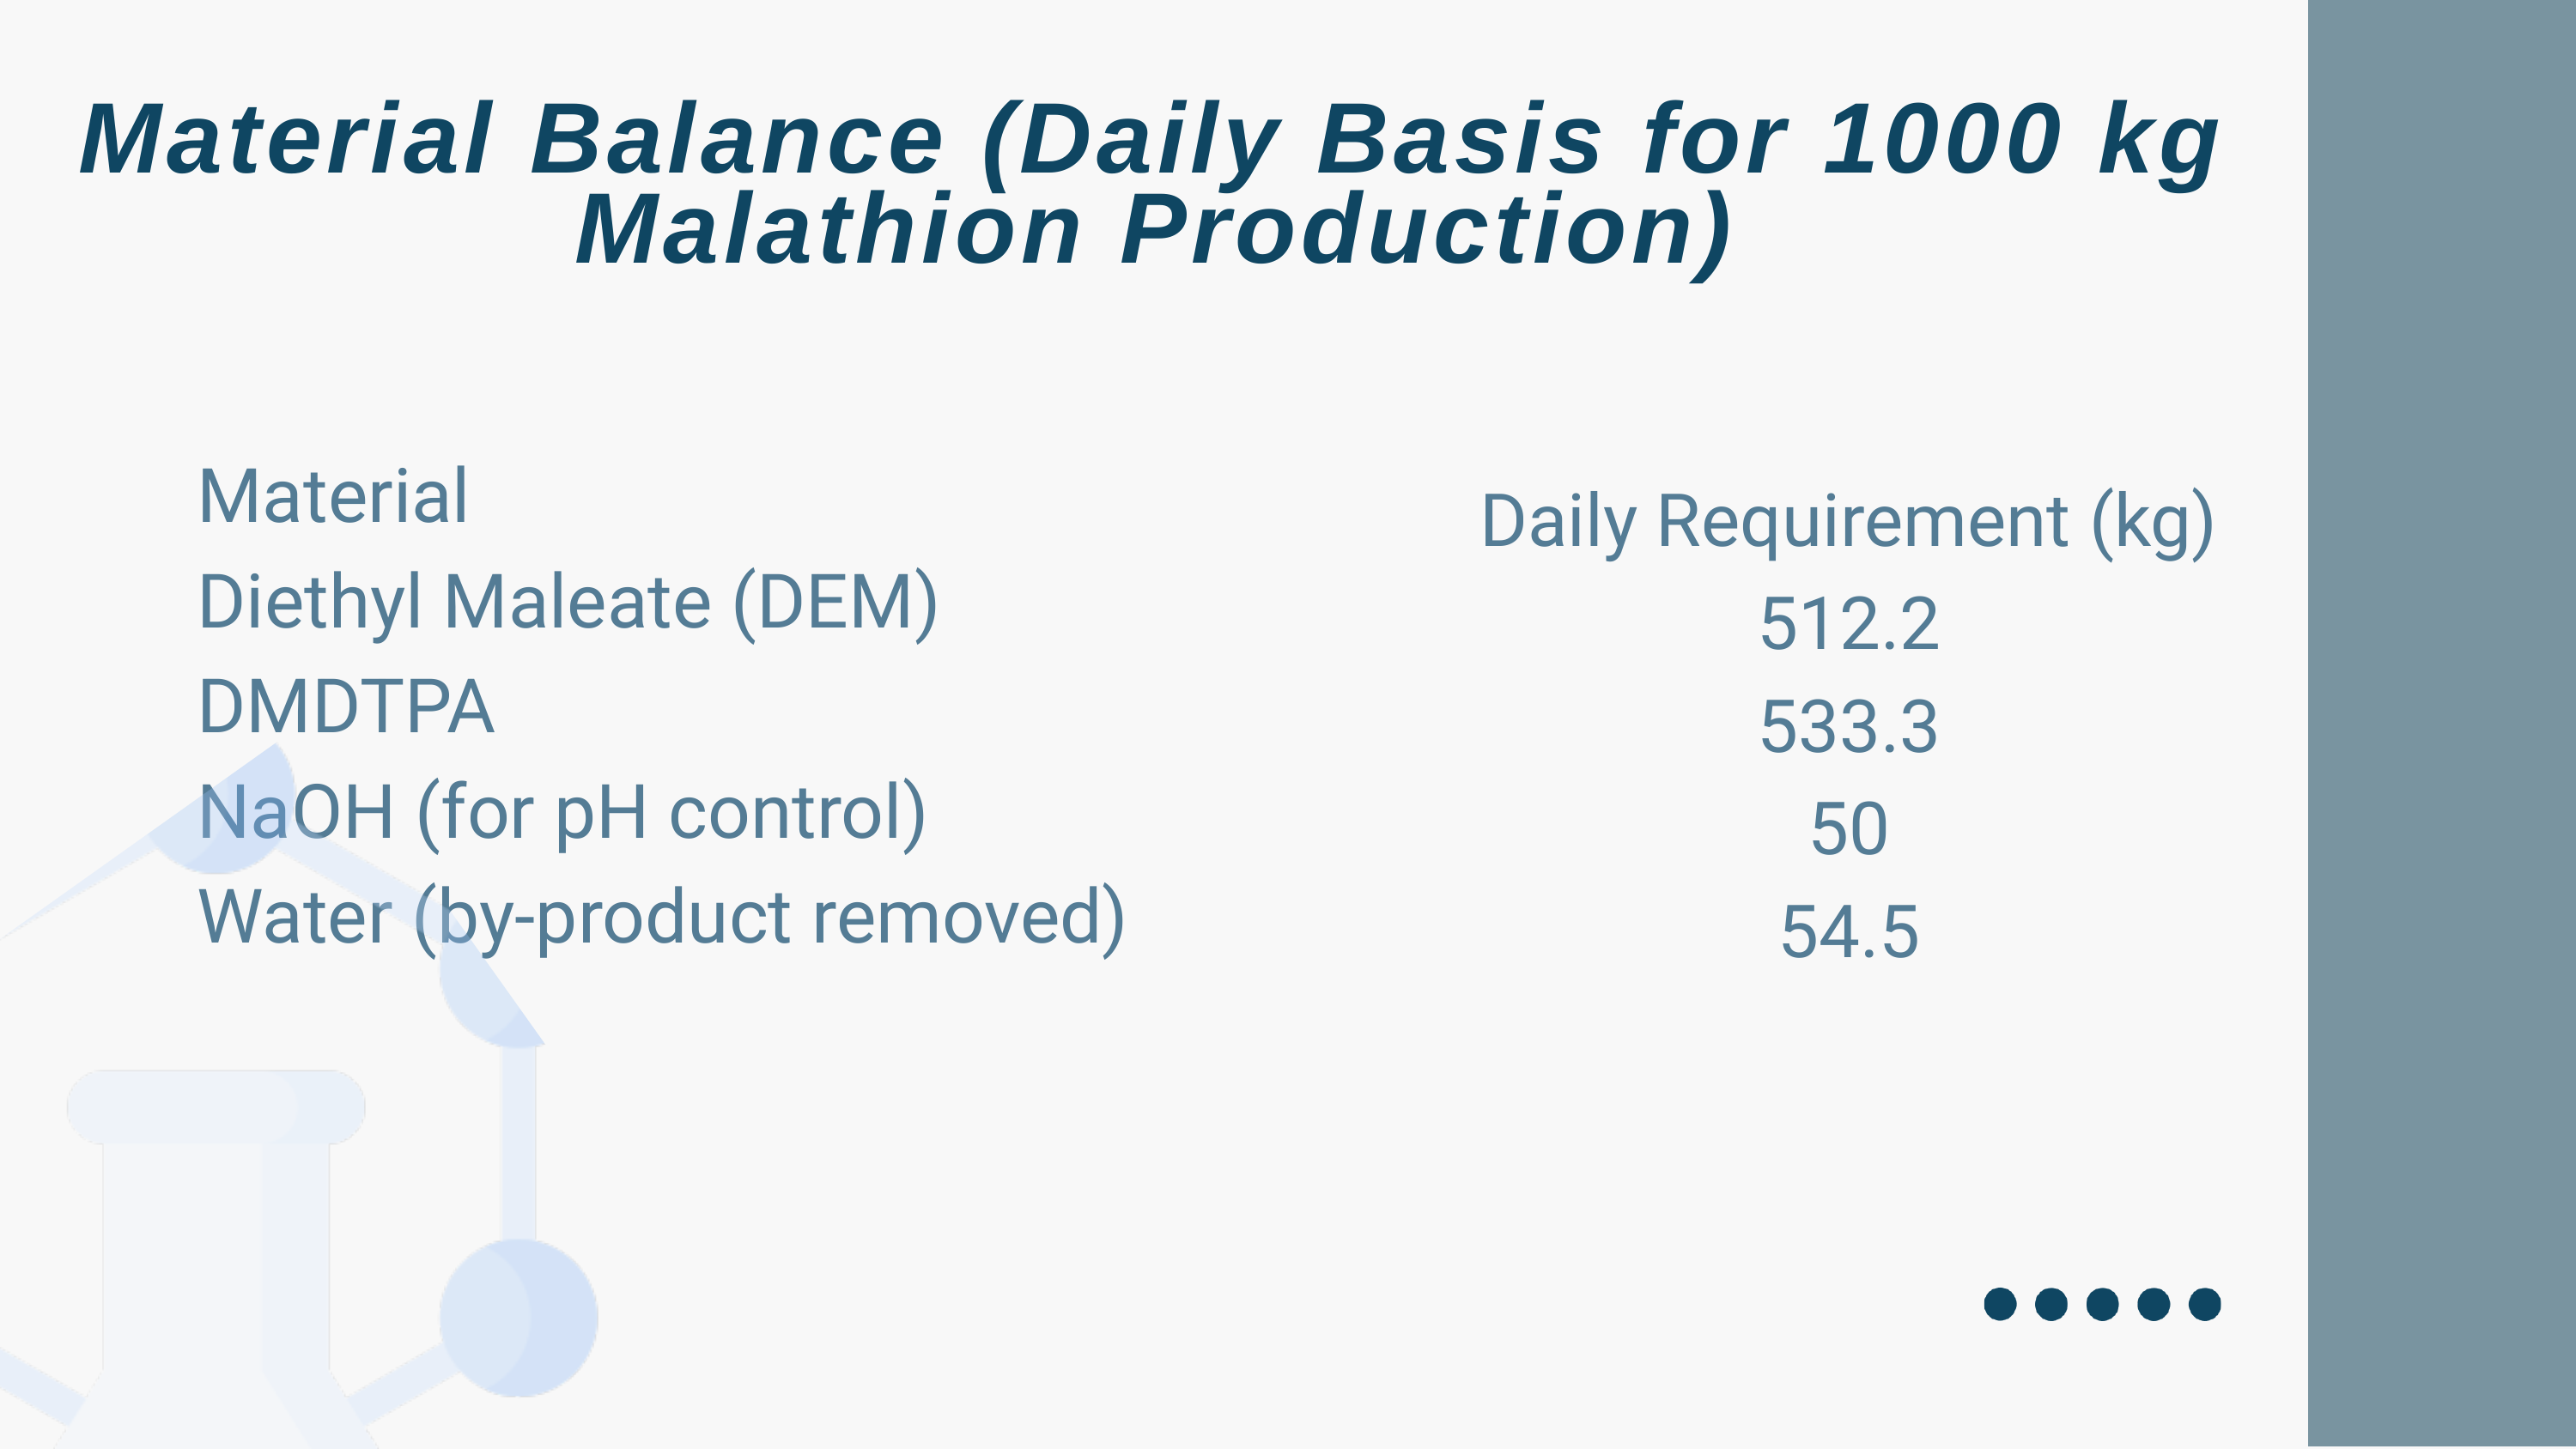

Material Balance (Daily Basis for 1000 kg Malathion Production)

Material
Diethyl Maleate (DEM)
DMDTPA
NaOH (for pH control)
Water (by-product removed)

Daily Requirement (kg)
512.2
533.3
50
54.5

37